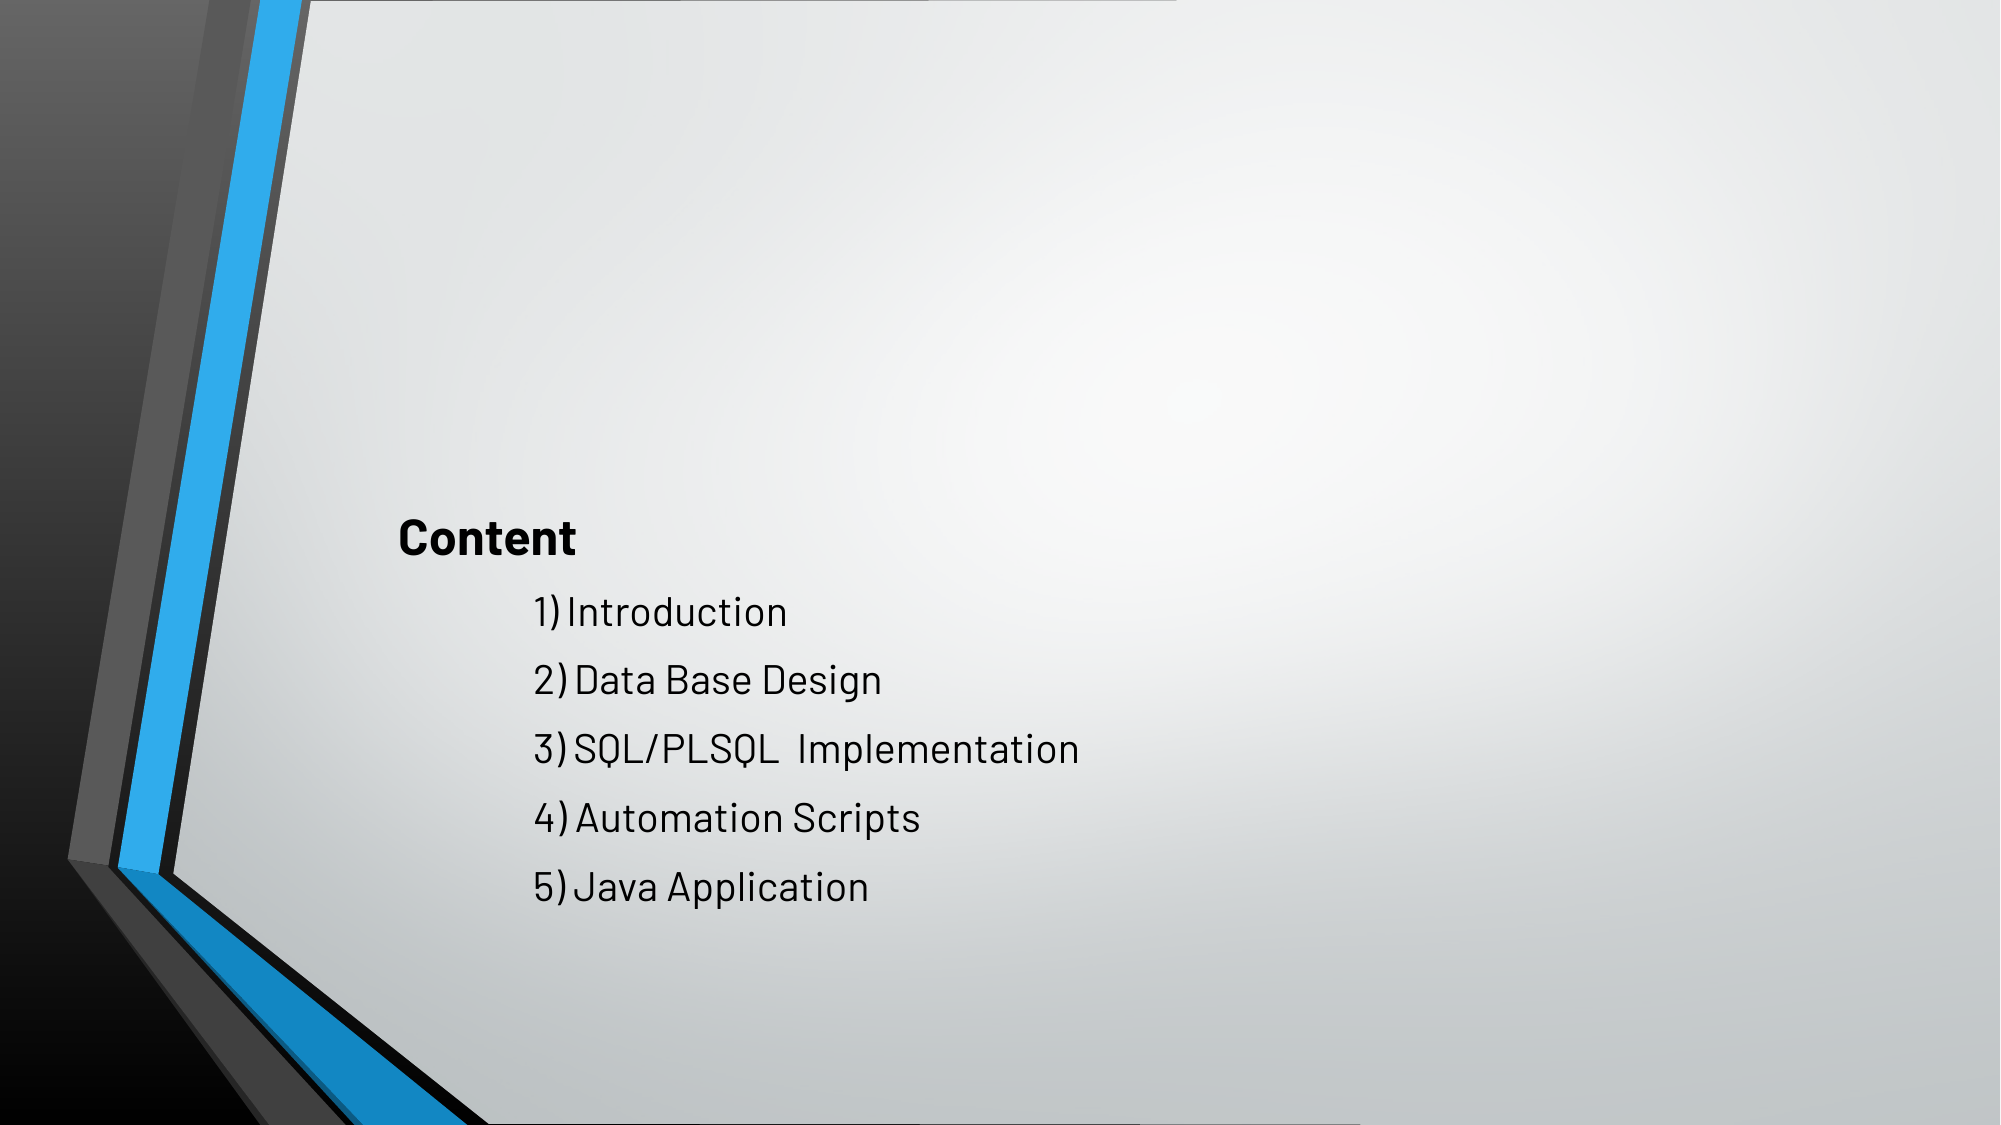

Content
	1) Introduction
	2) Data Base Design
	3) SQL/PLSQL  Implementation
	4) Automation Scripts
	5) Java Application